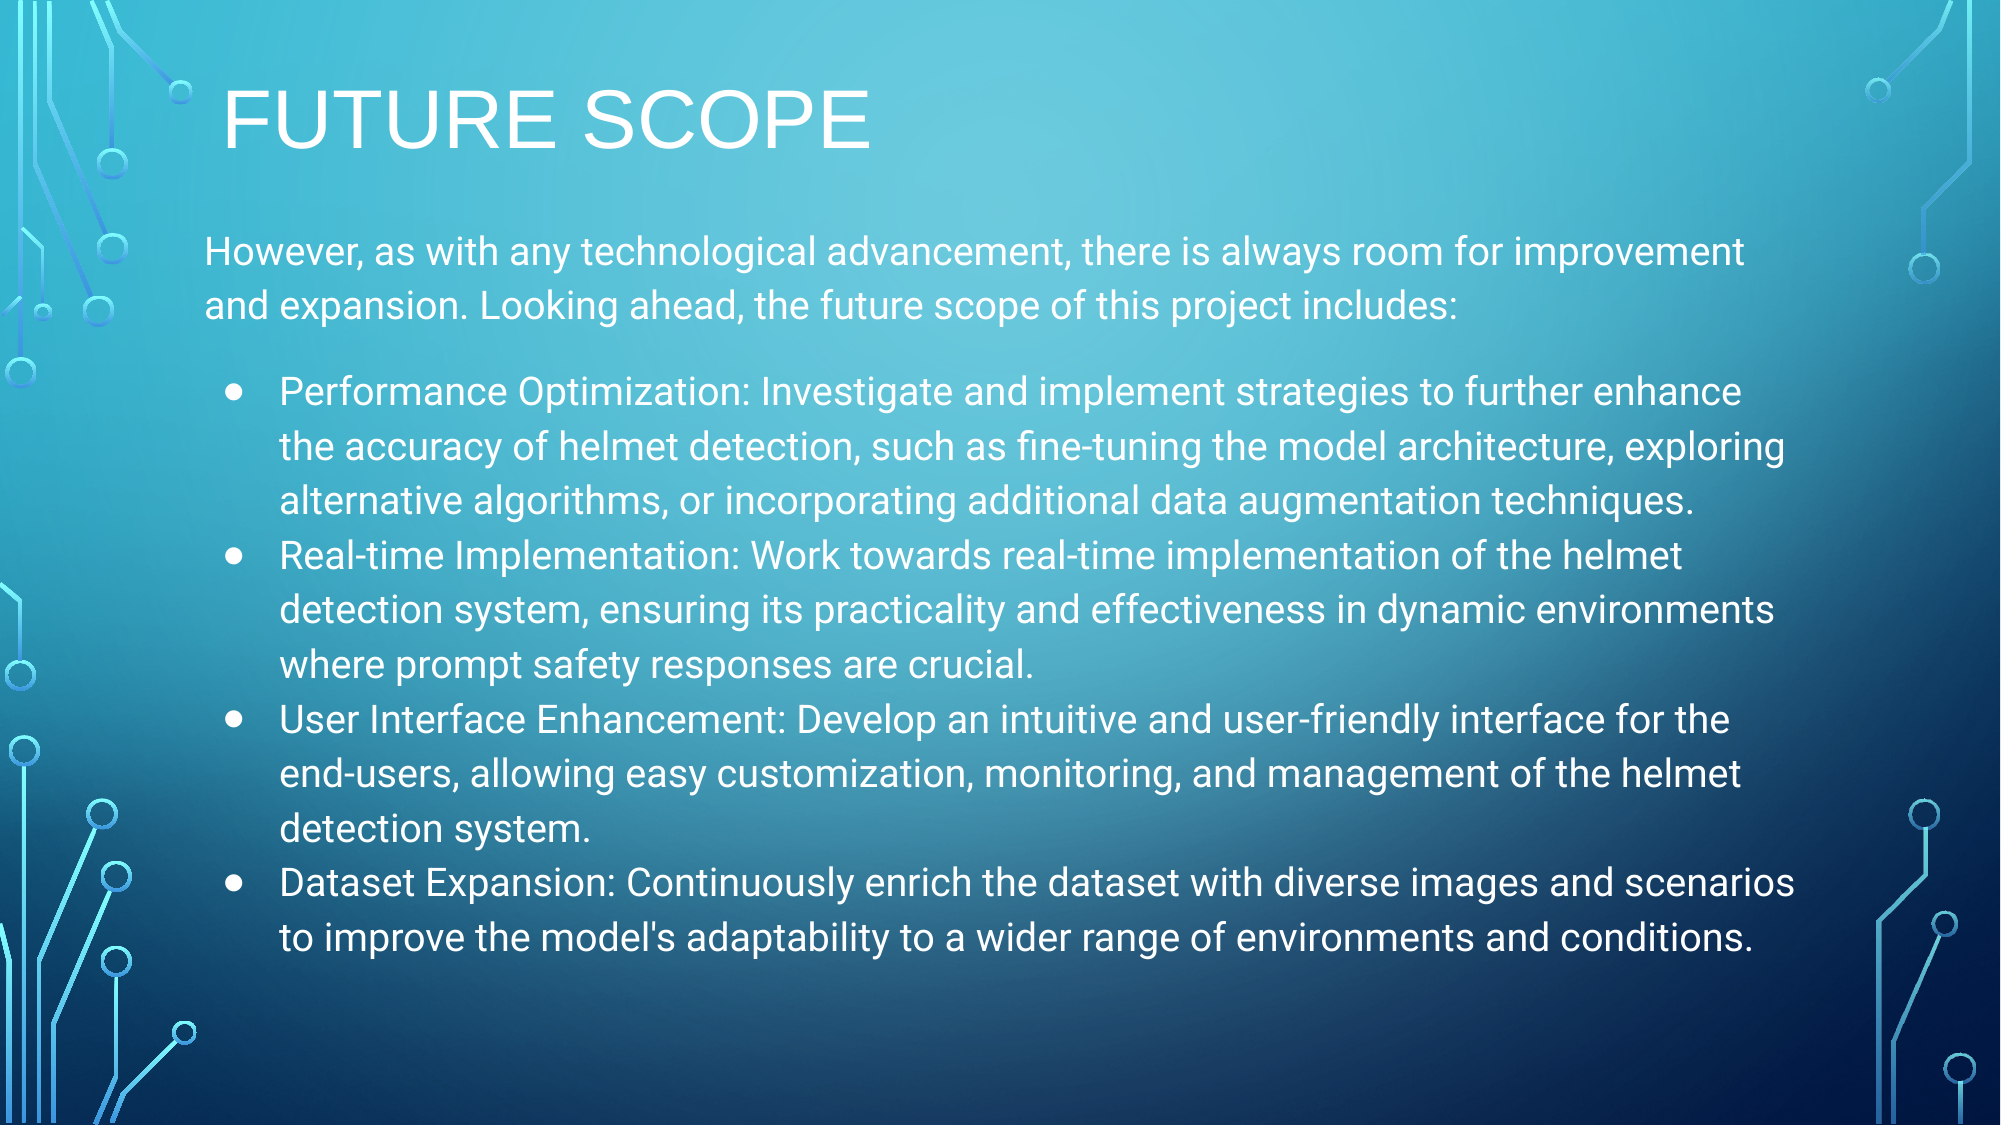

# FUTURE SCOPE

However, as with any technological advancement, there is always room for improvement and expansion. Looking ahead, the future scope of this project includes:
Performance Optimization: Investigate and implement strategies to further enhance the accuracy of helmet detection, such as fine-tuning the model architecture, exploring alternative algorithms, or incorporating additional data augmentation techniques.
Real-time Implementation: Work towards real-time implementation of the helmet detection system, ensuring its practicality and effectiveness in dynamic environments where prompt safety responses are crucial.
User Interface Enhancement: Develop an intuitive and user-friendly interface for the end-users, allowing easy customization, monitoring, and management of the helmet detection system.
Dataset Expansion: Continuously enrich the dataset with diverse images and scenarios to improve the model's adaptability to a wider range of environments and conditions.